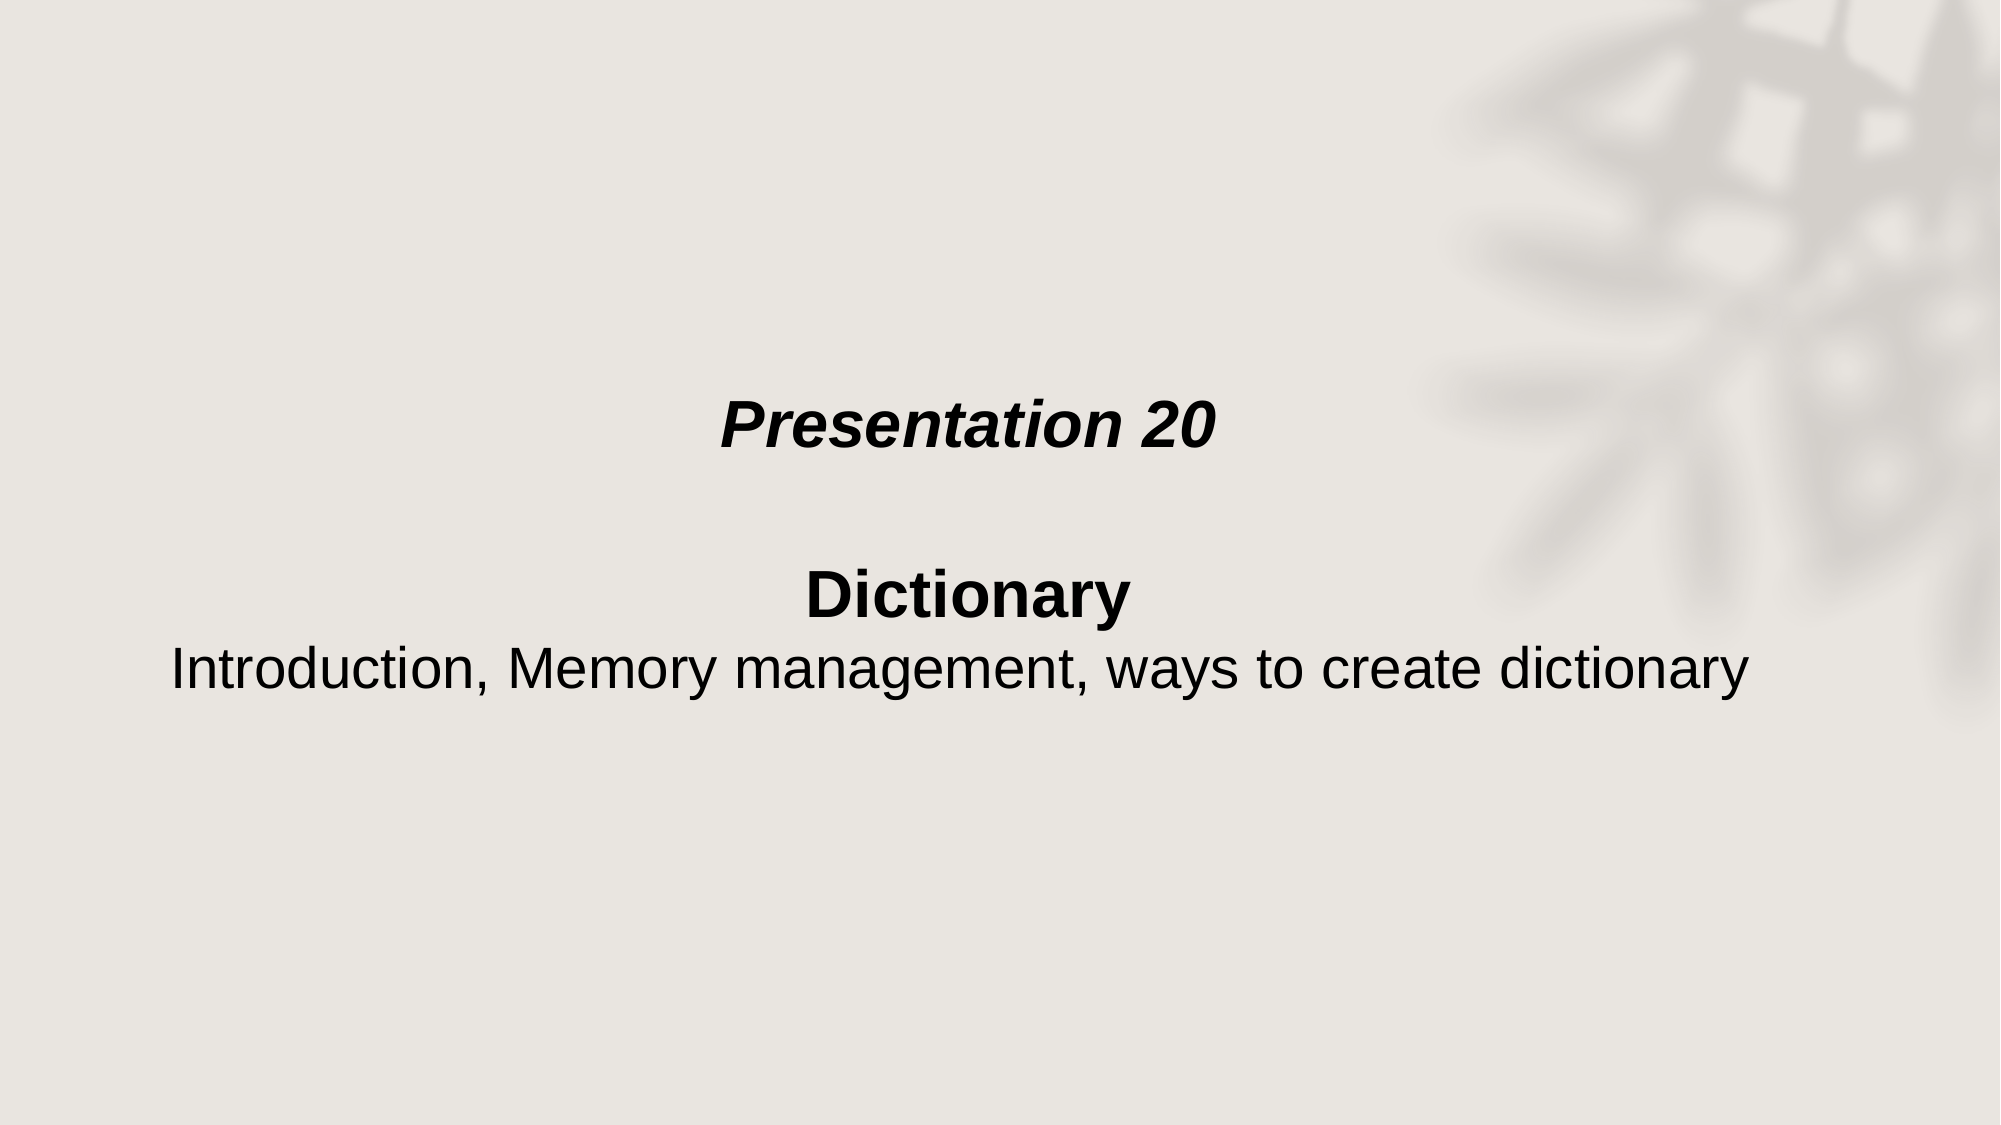

# Presentation 20 Dictionary Introduction, Memory management, ways to create dictionary